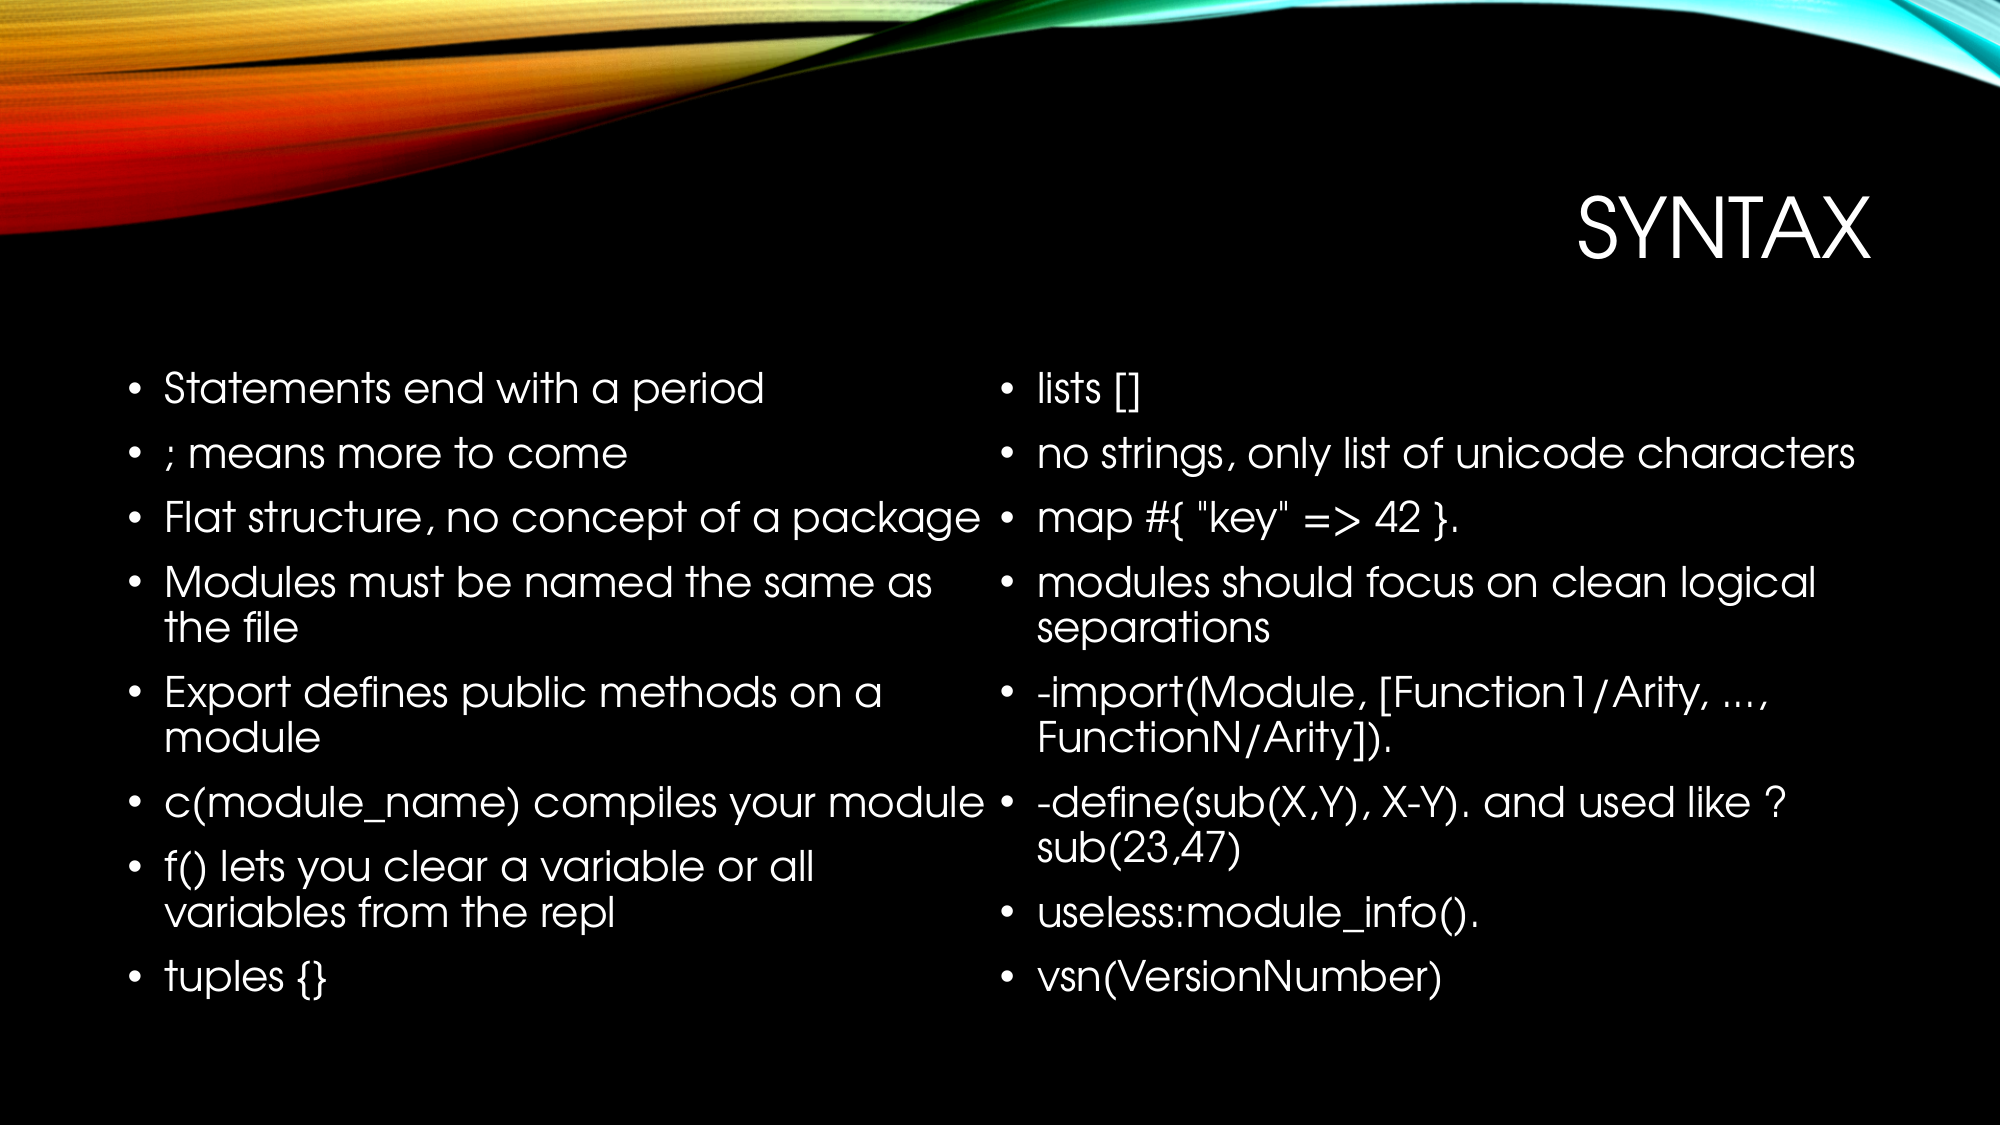

# Syntax
Statements end with a period
; means more to come
Flat structure, no concept of a package
Modules must be named the same as the file
Export defines public methods on a module
c(module_name) compiles your module
f() lets you clear a variable or all variables from the repl
tuples {}
lists []
no strings, only list of unicode characters
map #{ "key" => 42 }.
modules should focus on clean logical separations
-import(Module, [Function1/Arity, ..., FunctionN/Arity]).
-define(sub(X,Y), X-Y). and used like ?sub(23,47)
useless:module_info().
vsn(VersionNumber)